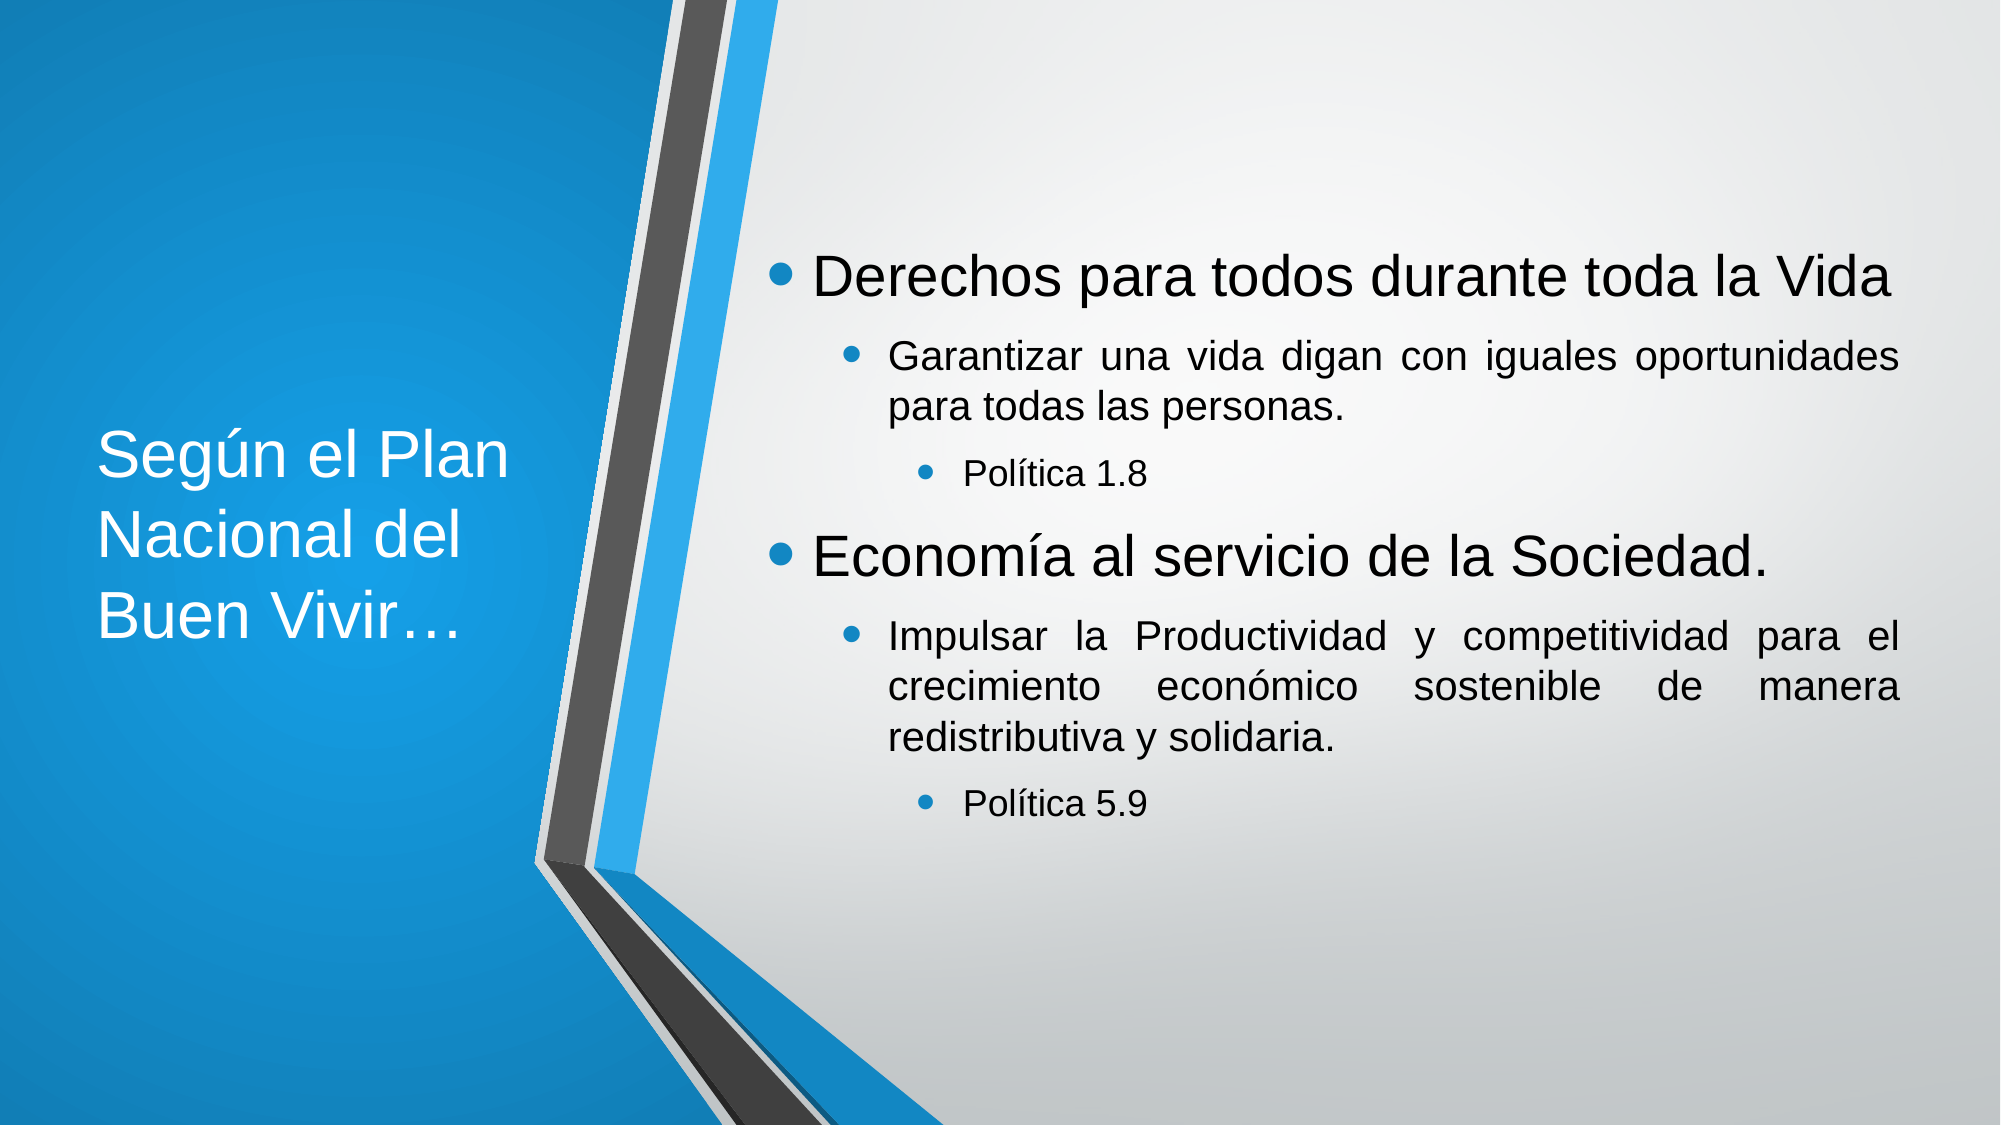

# Según el Plan Nacional del Buen Vivir…
Derechos para todos durante toda la Vida
Garantizar una vida digan con iguales oportunidades para todas las personas.
Política 1.8
Economía al servicio de la Sociedad.
Impulsar la Productividad y competitividad para el crecimiento económico sostenible de manera redistributiva y solidaria.
Política 5.9